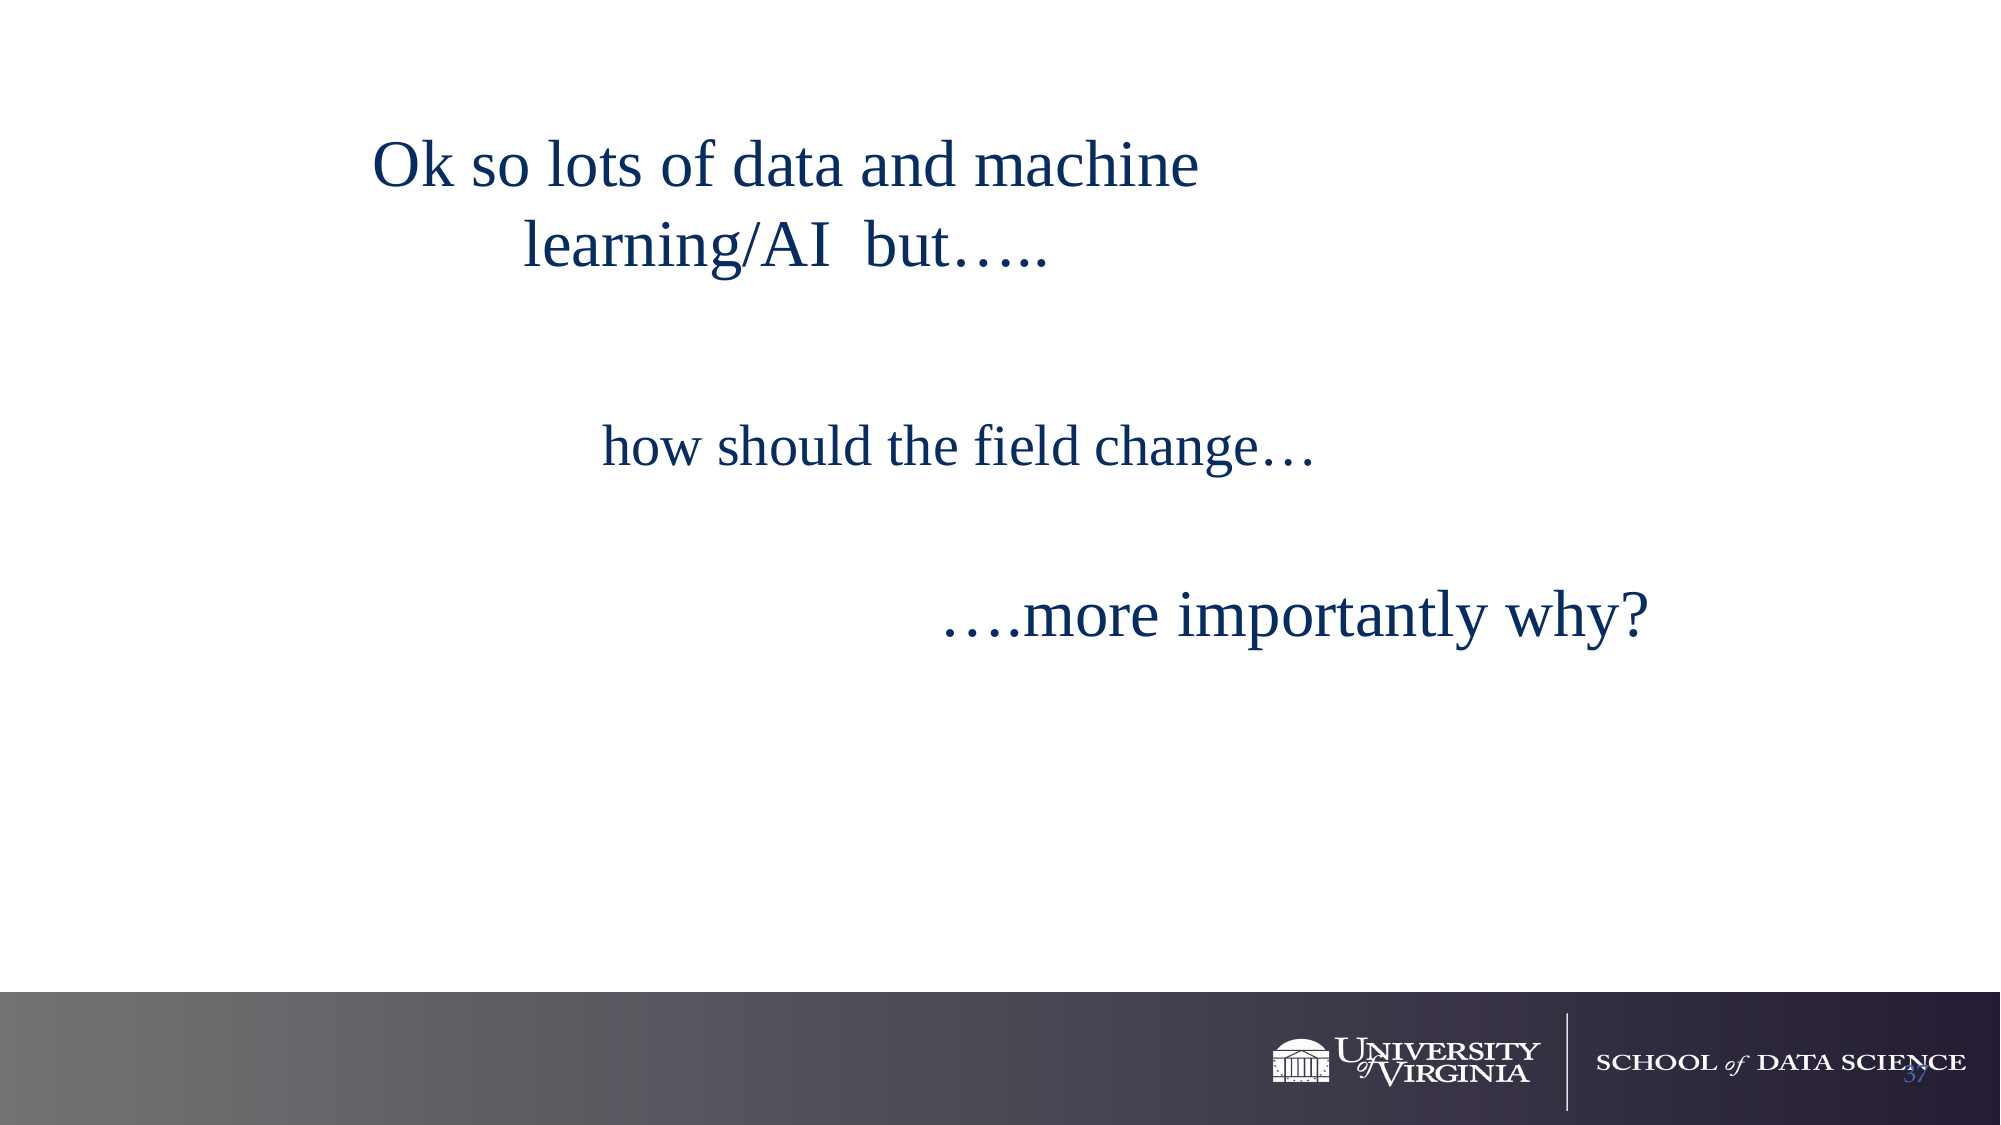

Ok so lots of data and machine learning/AI  but…..
how should the field change…
….more importantly why?
37